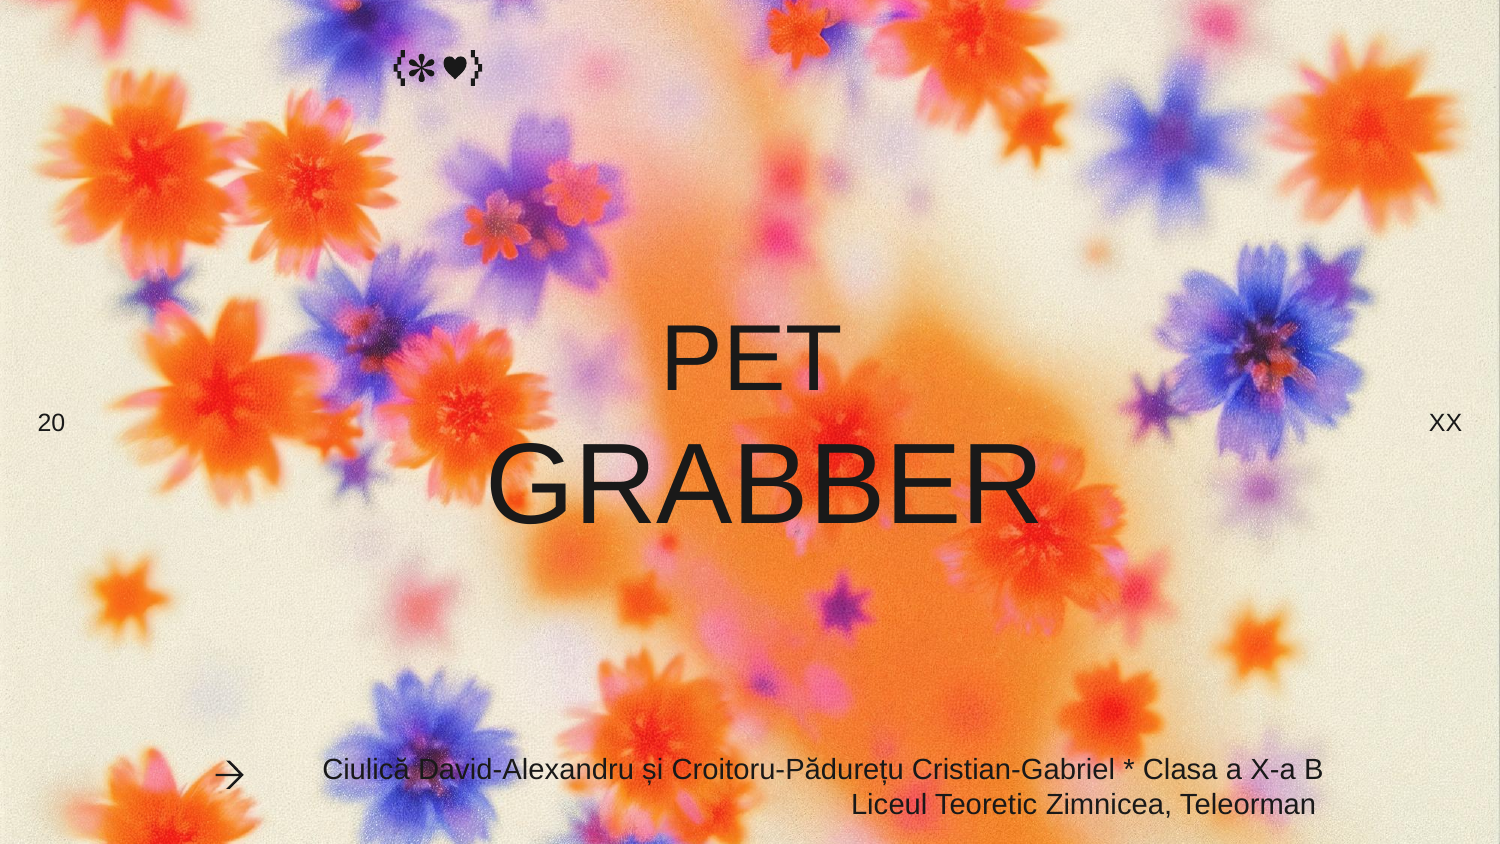

# PET GRABBER
20
XX
Ciulică David-Alexandru și Croitoru-Pădurețu Cristian-Gabriel * Clasa a X-a B
Liceul Teoretic Zimnicea, Teleorman